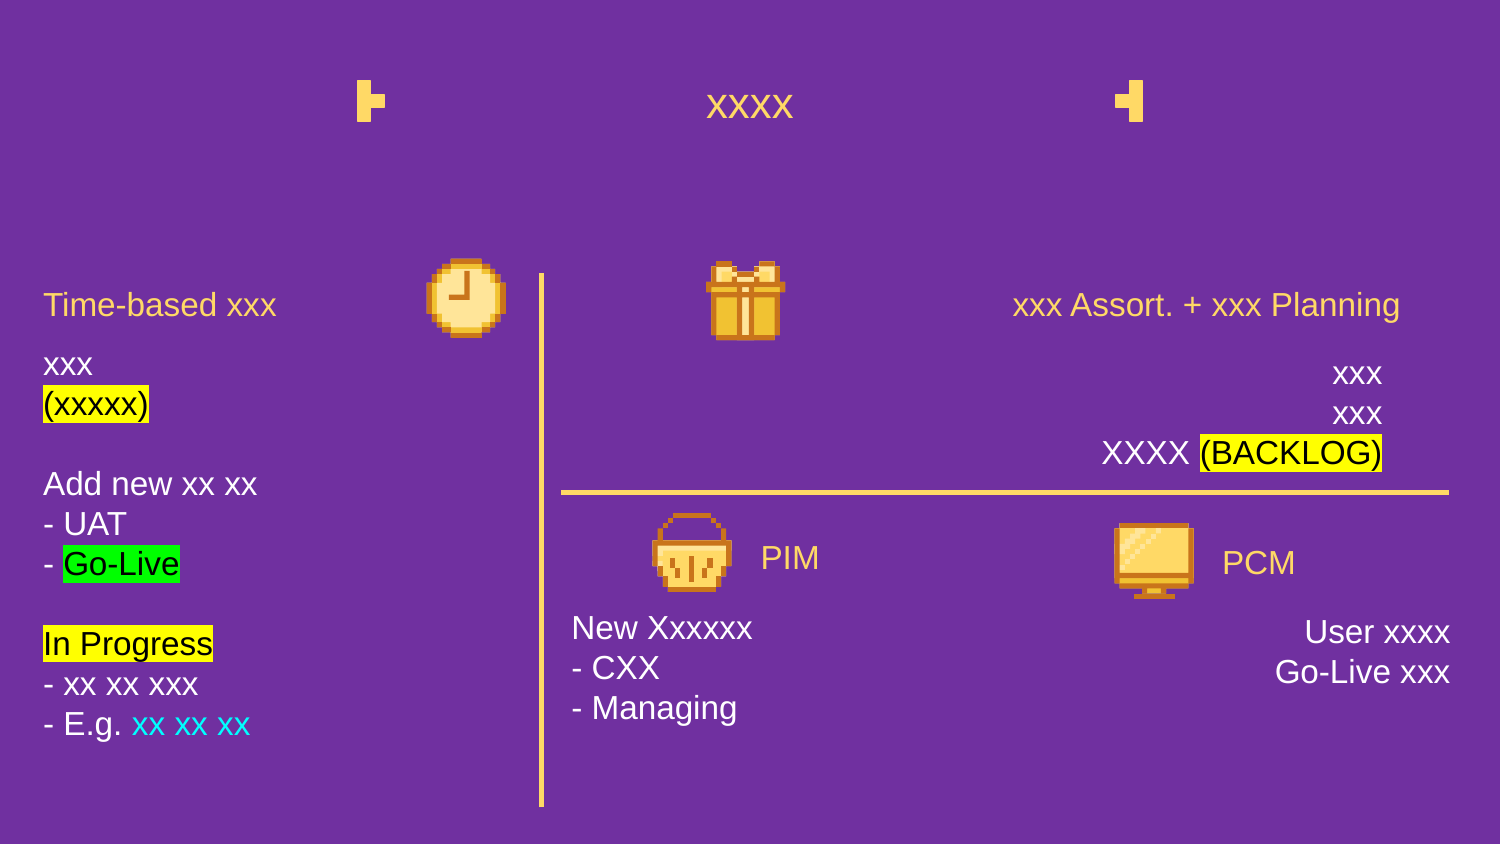

# xxxx

xxx Assort. + xxx Planning
Time-based xxx
xxx
(xxxxx)

Add new xx xx
- UAT
- Go-Live

In Progress
- xx xx xxx
- E.g. xx xx xx
xxx
xxx
XXXX (BACKLOG)

PIM
PCM
New Xxxxxx
- CXX
- Managing
User xxxx
Go-Live xxx